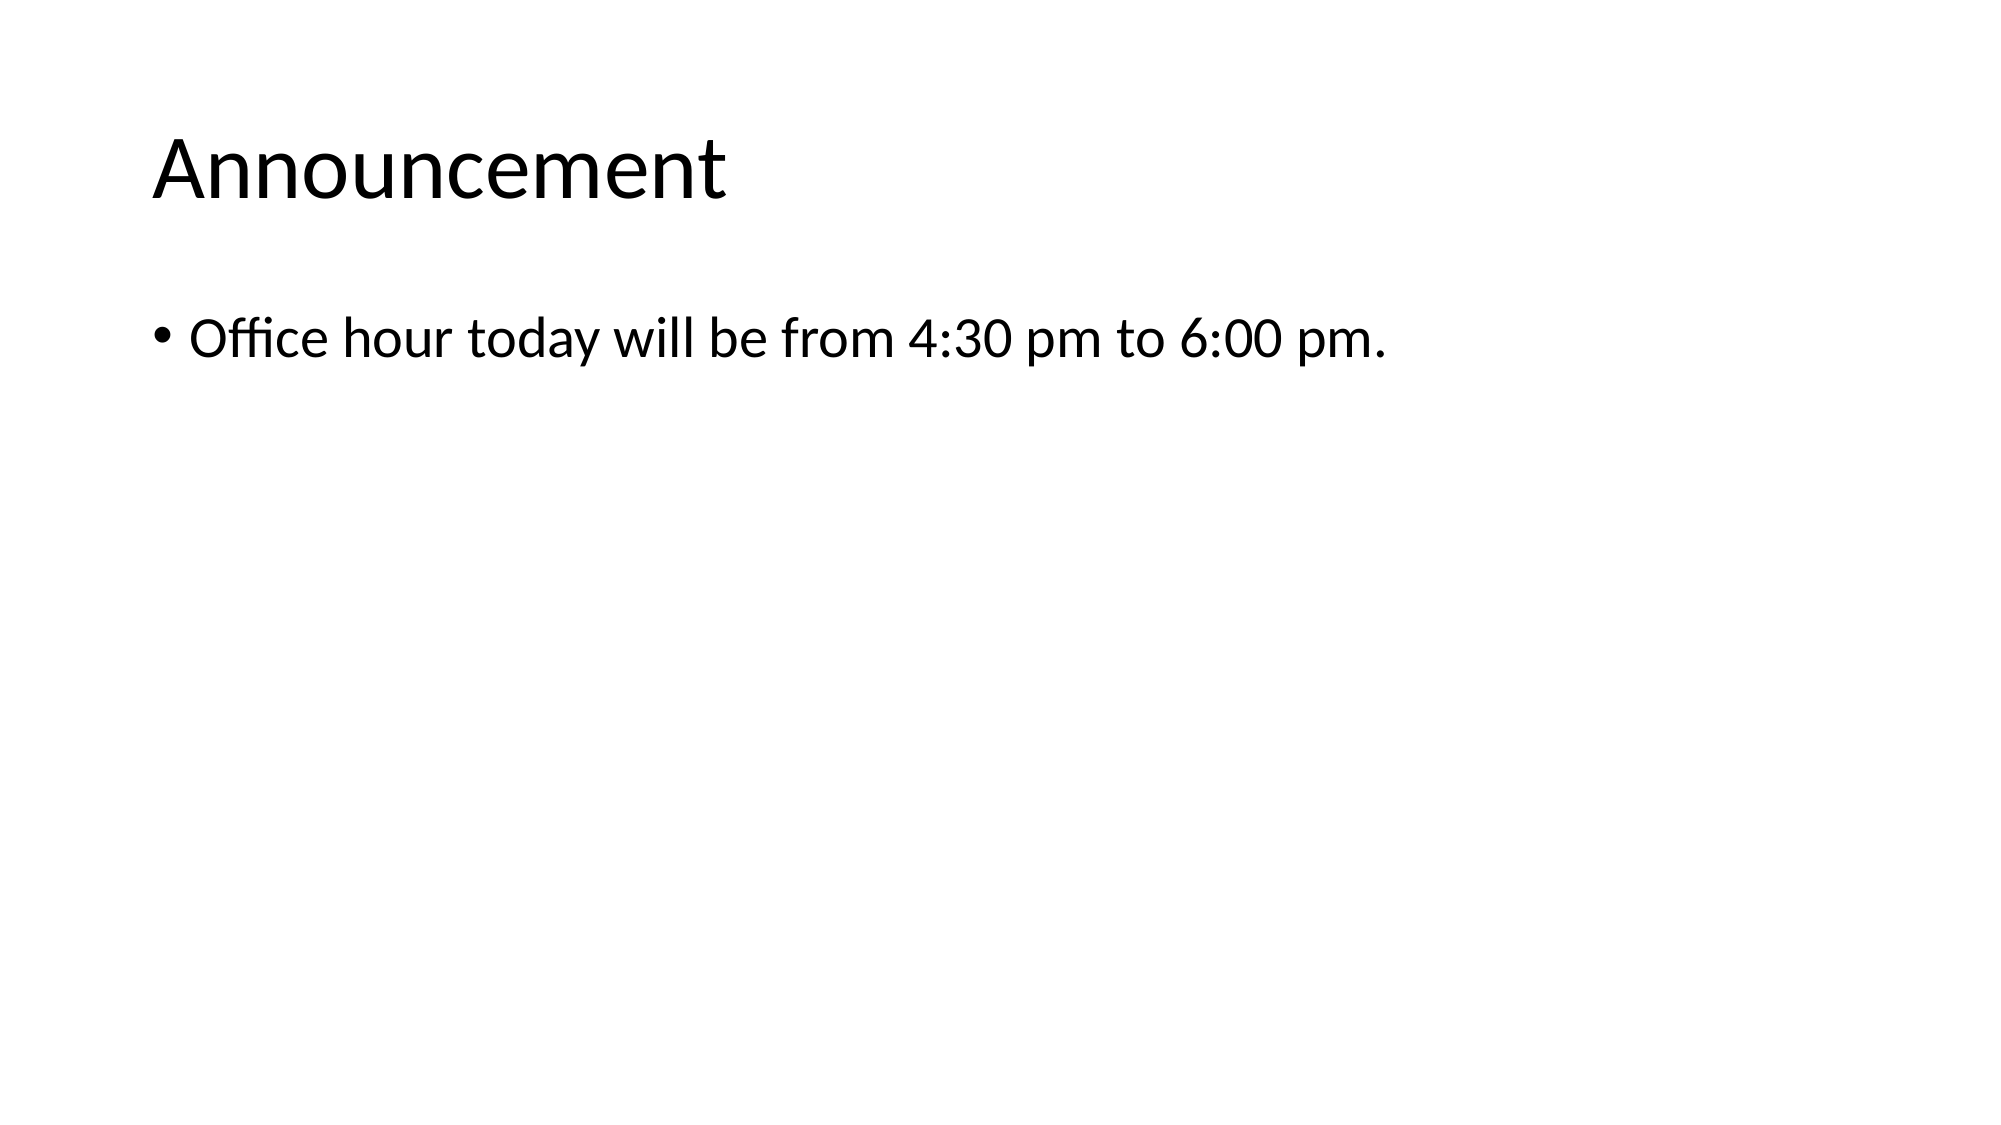

# Announcement
Office hour today will be from 4:30 pm to 6:00 pm.